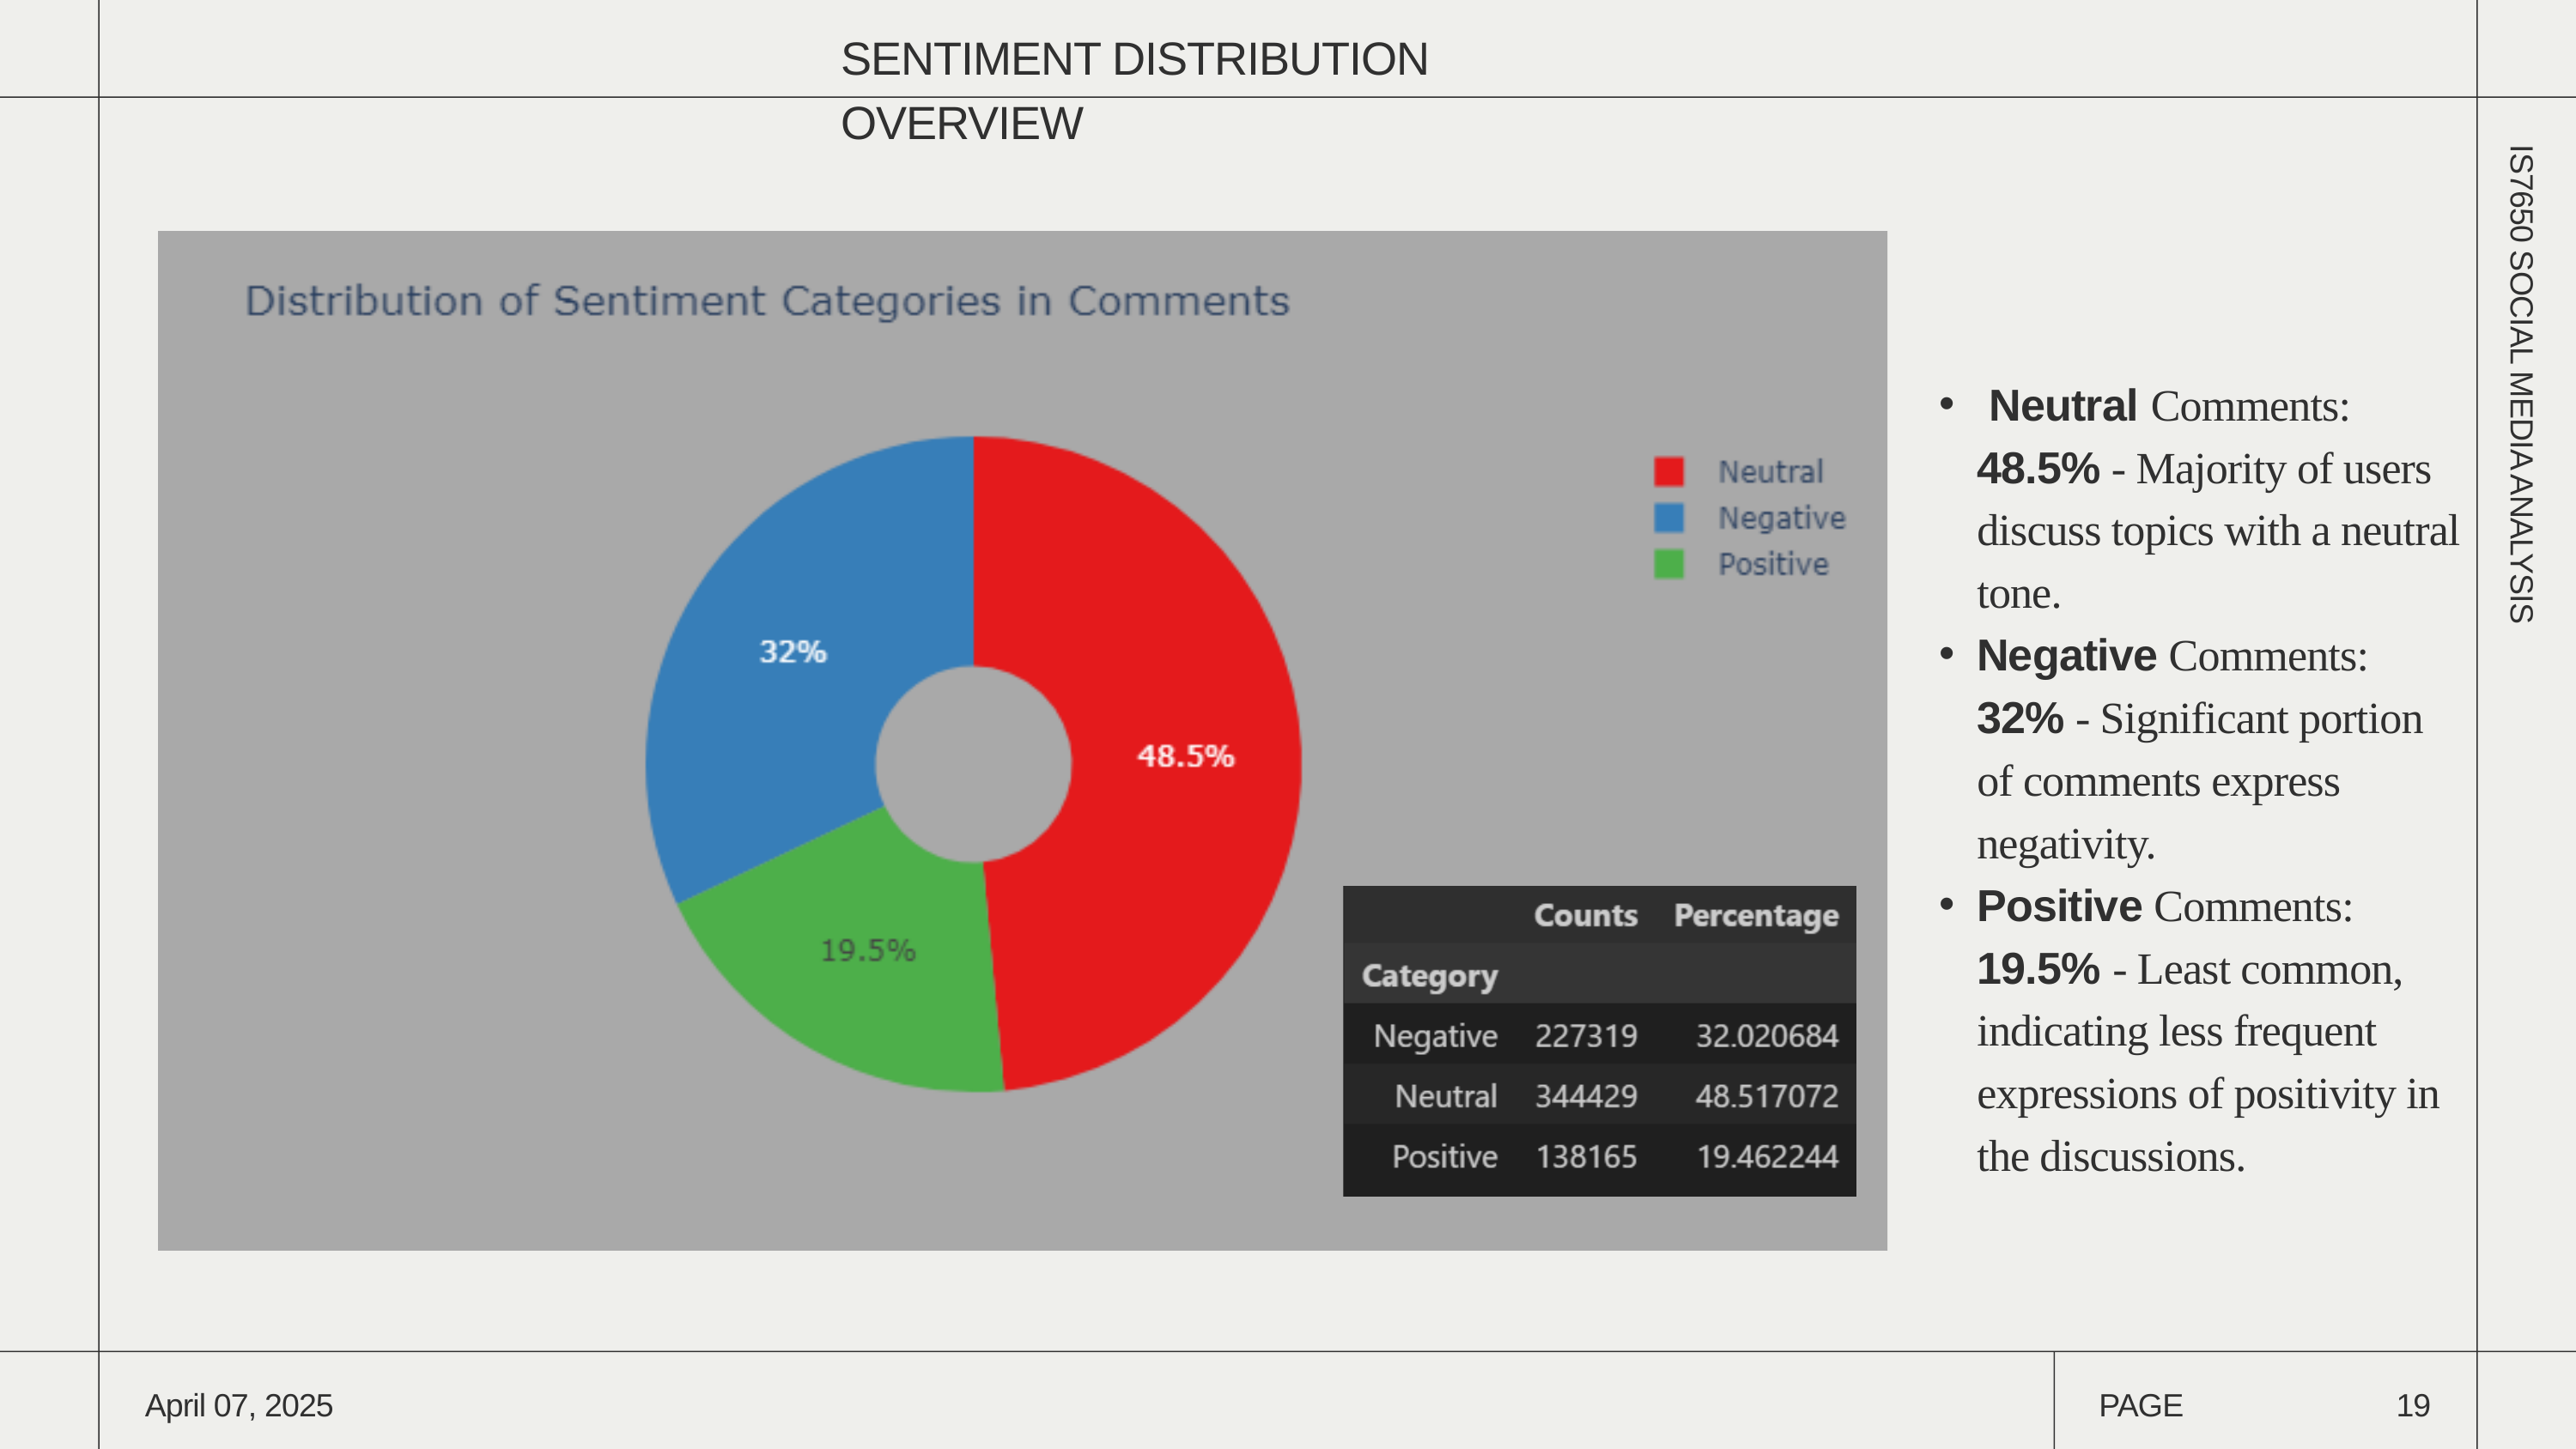

SENTIMENT DISTRIBUTION OVERVIEW

 Neutral Comments: 48.5% - Majority of users discuss topics with a neutral tone.
Negative Comments: 32% - Significant portion of comments express negativity.
Positive Comments: 19.5% - Least common, indicating less frequent expressions of positivity in the discussions.
IS7650 SOCIAL MEDIA ANALYSIS

April 07, 2025
PAGE
19